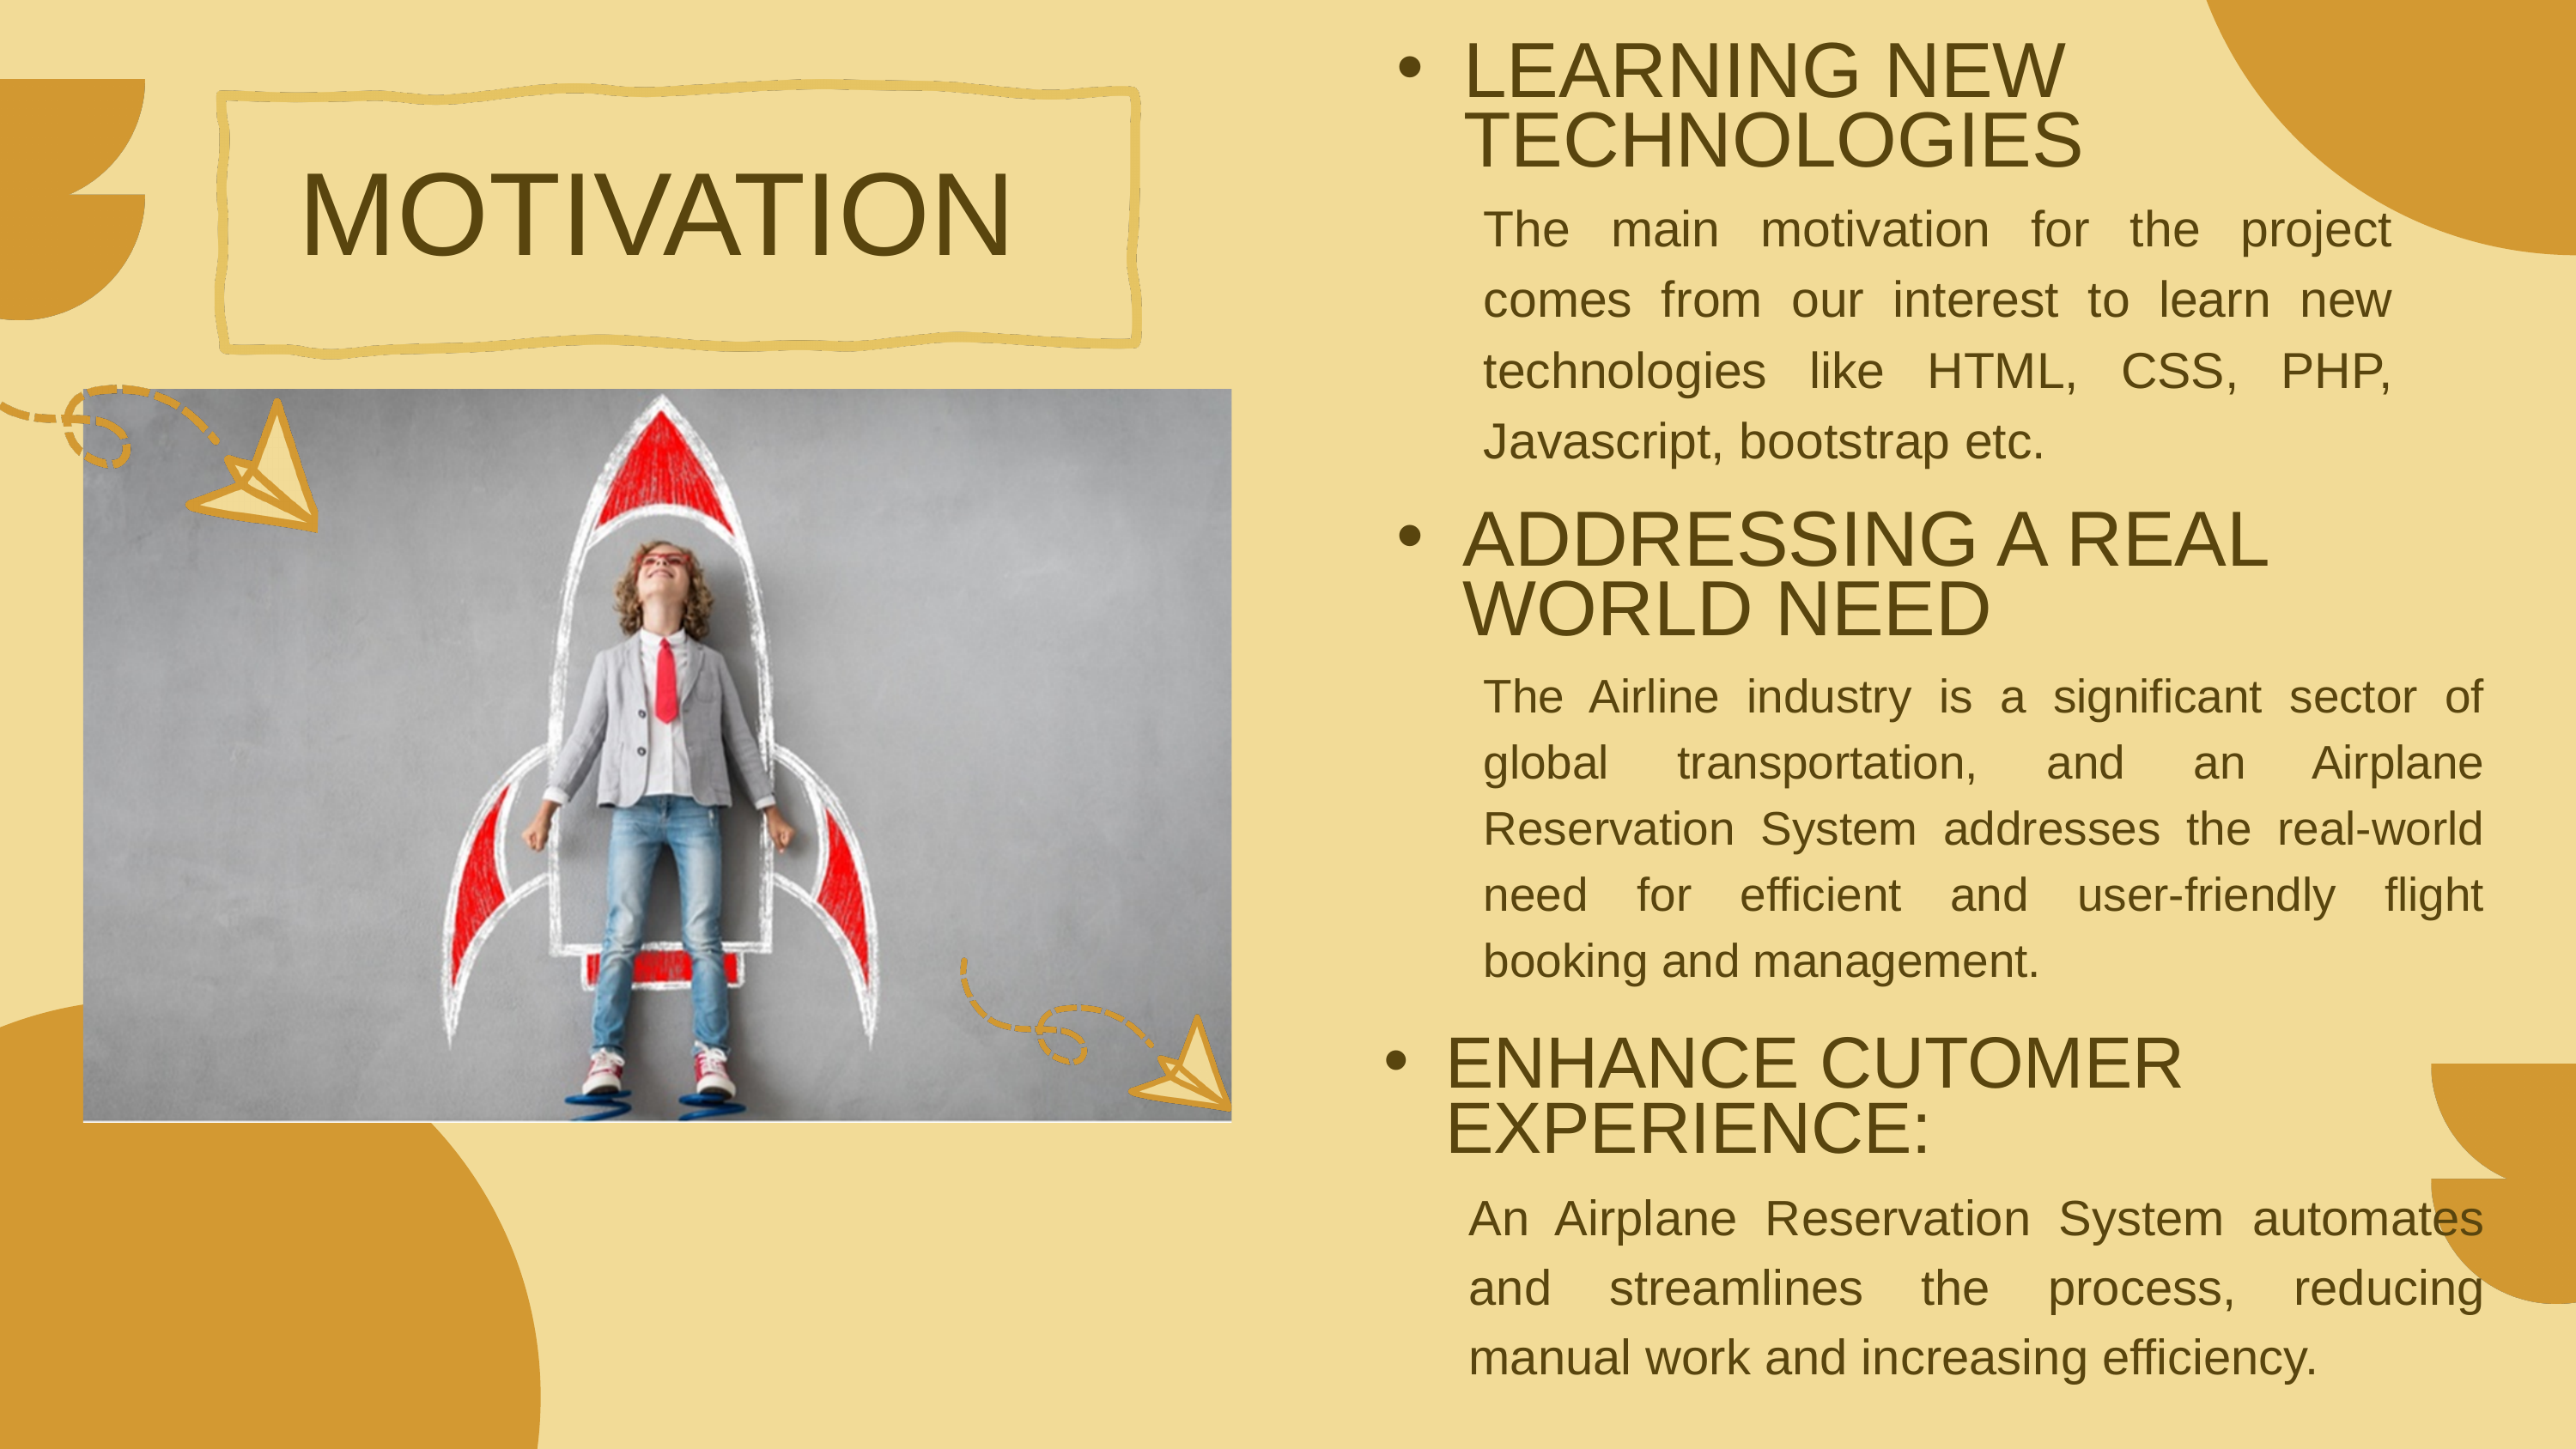

LEARNING NEW TECHNOLOGIES

MOTIVATION
The main motivation for the project comes from our interest to learn new technologies like HTML, CSS, PHP, Javascript, bootstrap etc.

ADDRESSING A REAL WORLD NEED

The Airline industry is a significant sector of global transportation, and an Airplane Reservation System addresses the real-world need for efficient and user-friendly flight booking and management.

ENHANCE CUTOMER EXPERIENCE:

An Airplane Reservation System automates and streamlines the process, reducing manual work and increasing efficiency.